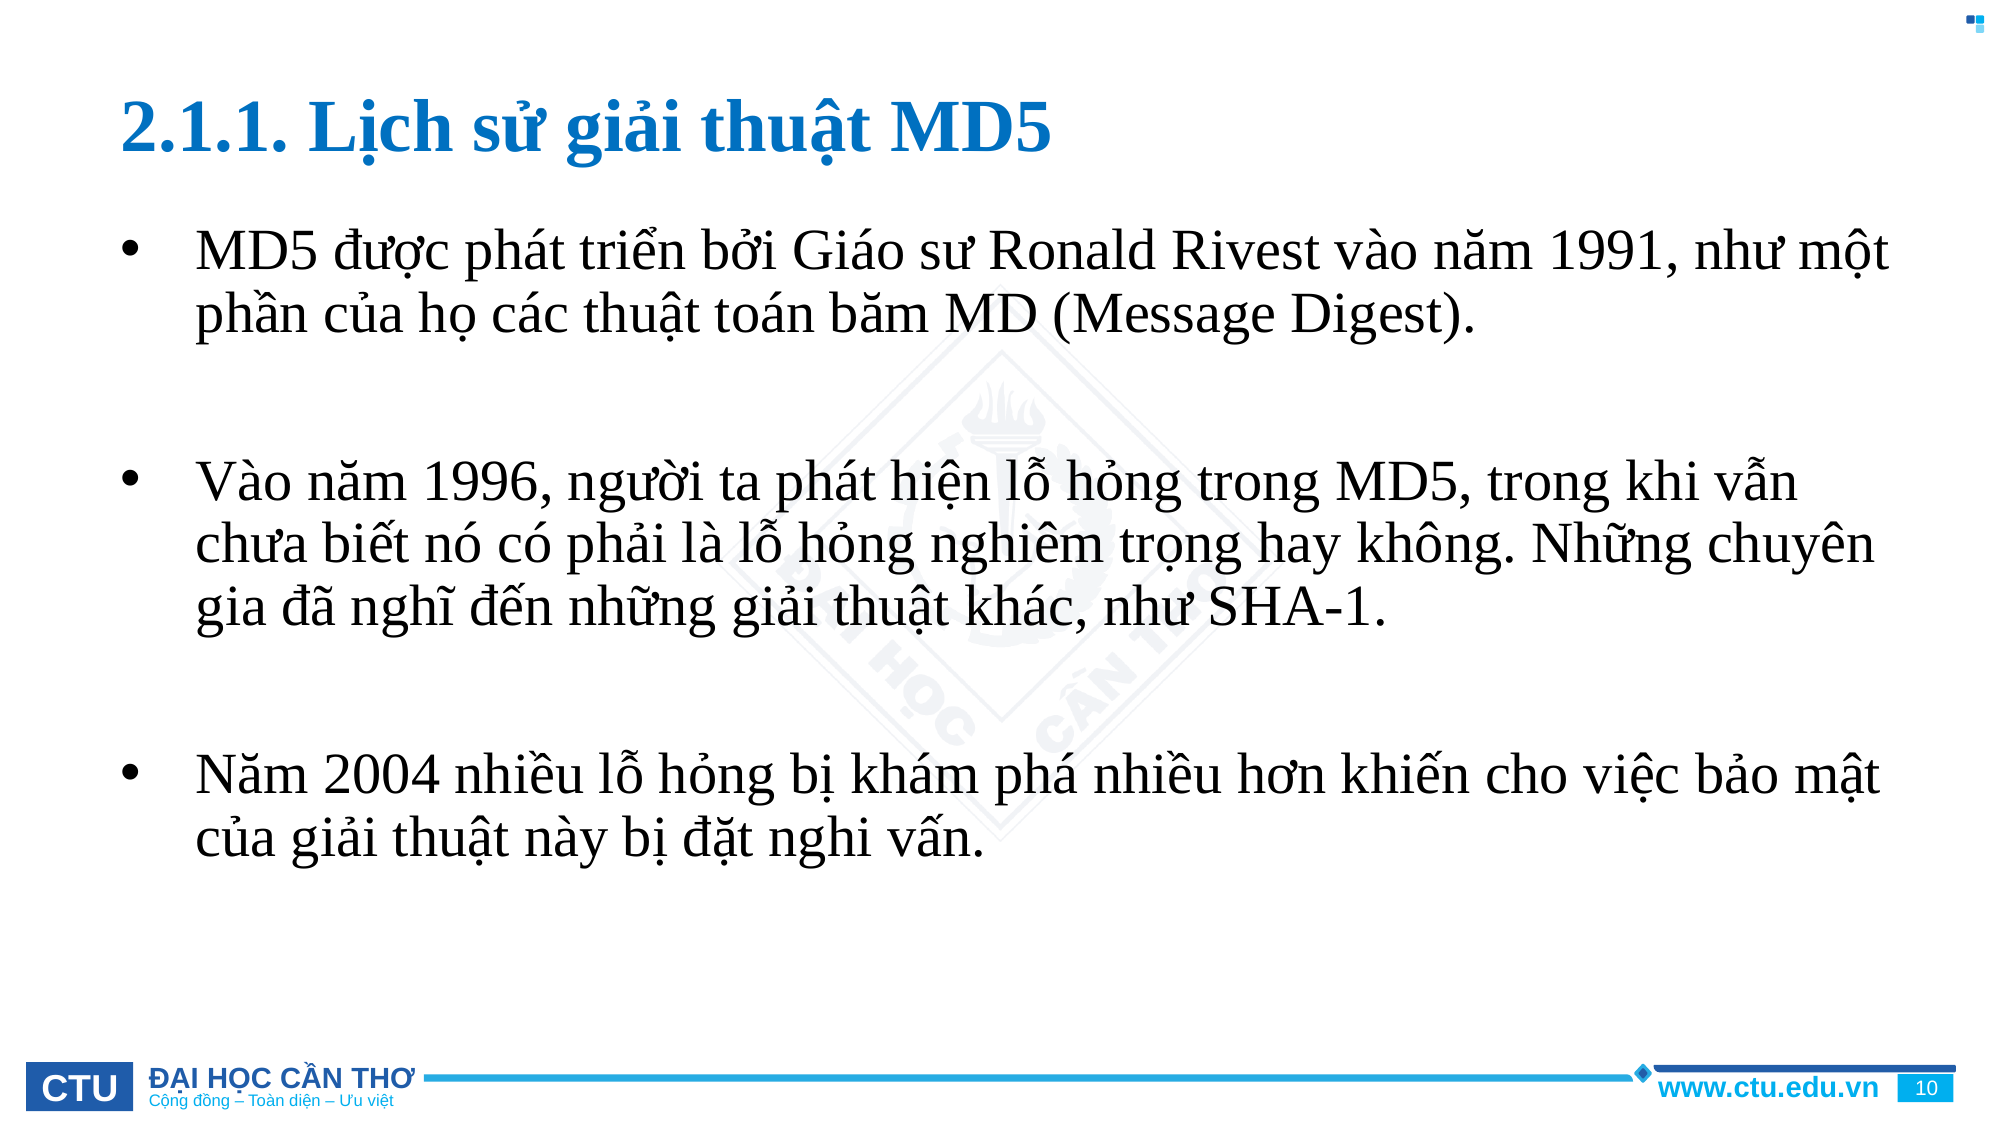

# 2.1.1. Lịch sử giải thuật MD5
MD5 được phát triển bởi Giáo sư Ronald Rivest vào năm 1991, như một phần của họ các thuật toán băm MD (Message Digest).

Vào năm 1996, người ta phát hiện lỗ hỏng trong MD5, trong khi vẫn chưa biết nó có phải là lỗ hỏng nghiêm trọng hay không. Những chuyên gia đã nghĩ đến những giải thuật khác, như SHA-1.

Năm 2004 nhiều lỗ hỏng bị khám phá nhiều hơn khiến cho việc bảo mật của giải thuật này bị đặt nghi vấn.